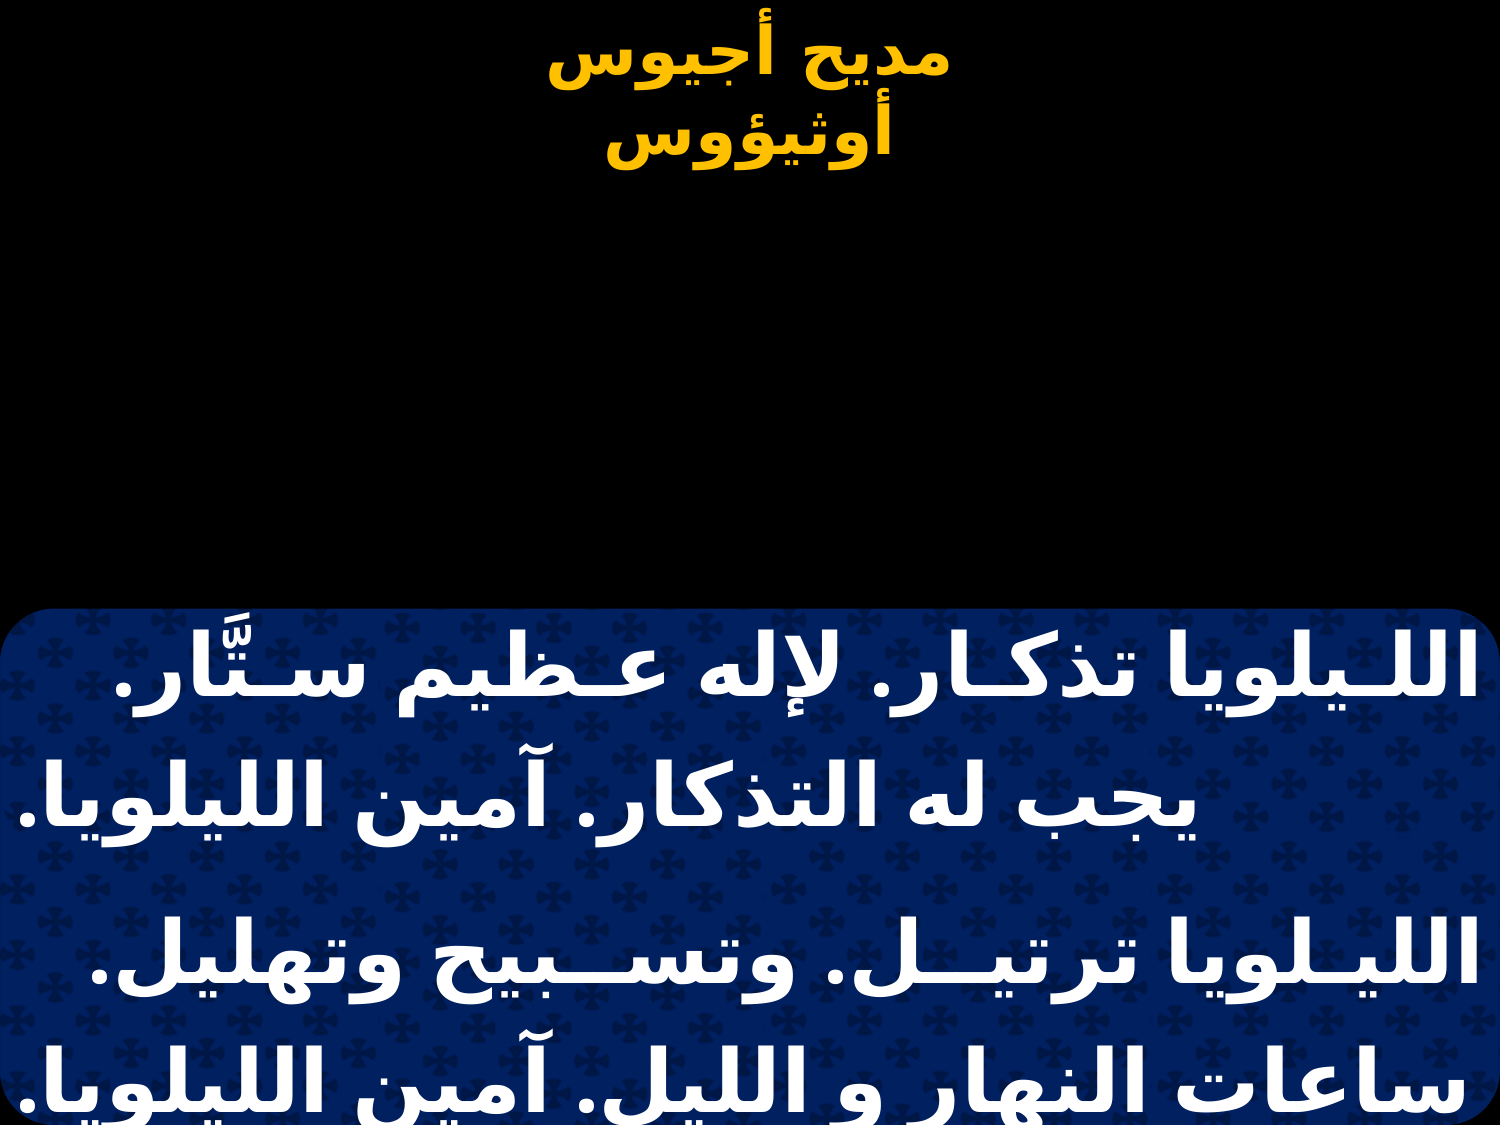

#
| اللـيلويا تذكـار. لإله عـظيم سـتَّار. |
| --- |
| يجب له التذكار. آمين الليلويا. |
|  |
| الليـلويا ترتيــل. وتســبيح وتهليل. |
| ساعات النهار و الليل. آمين الليلويا. |